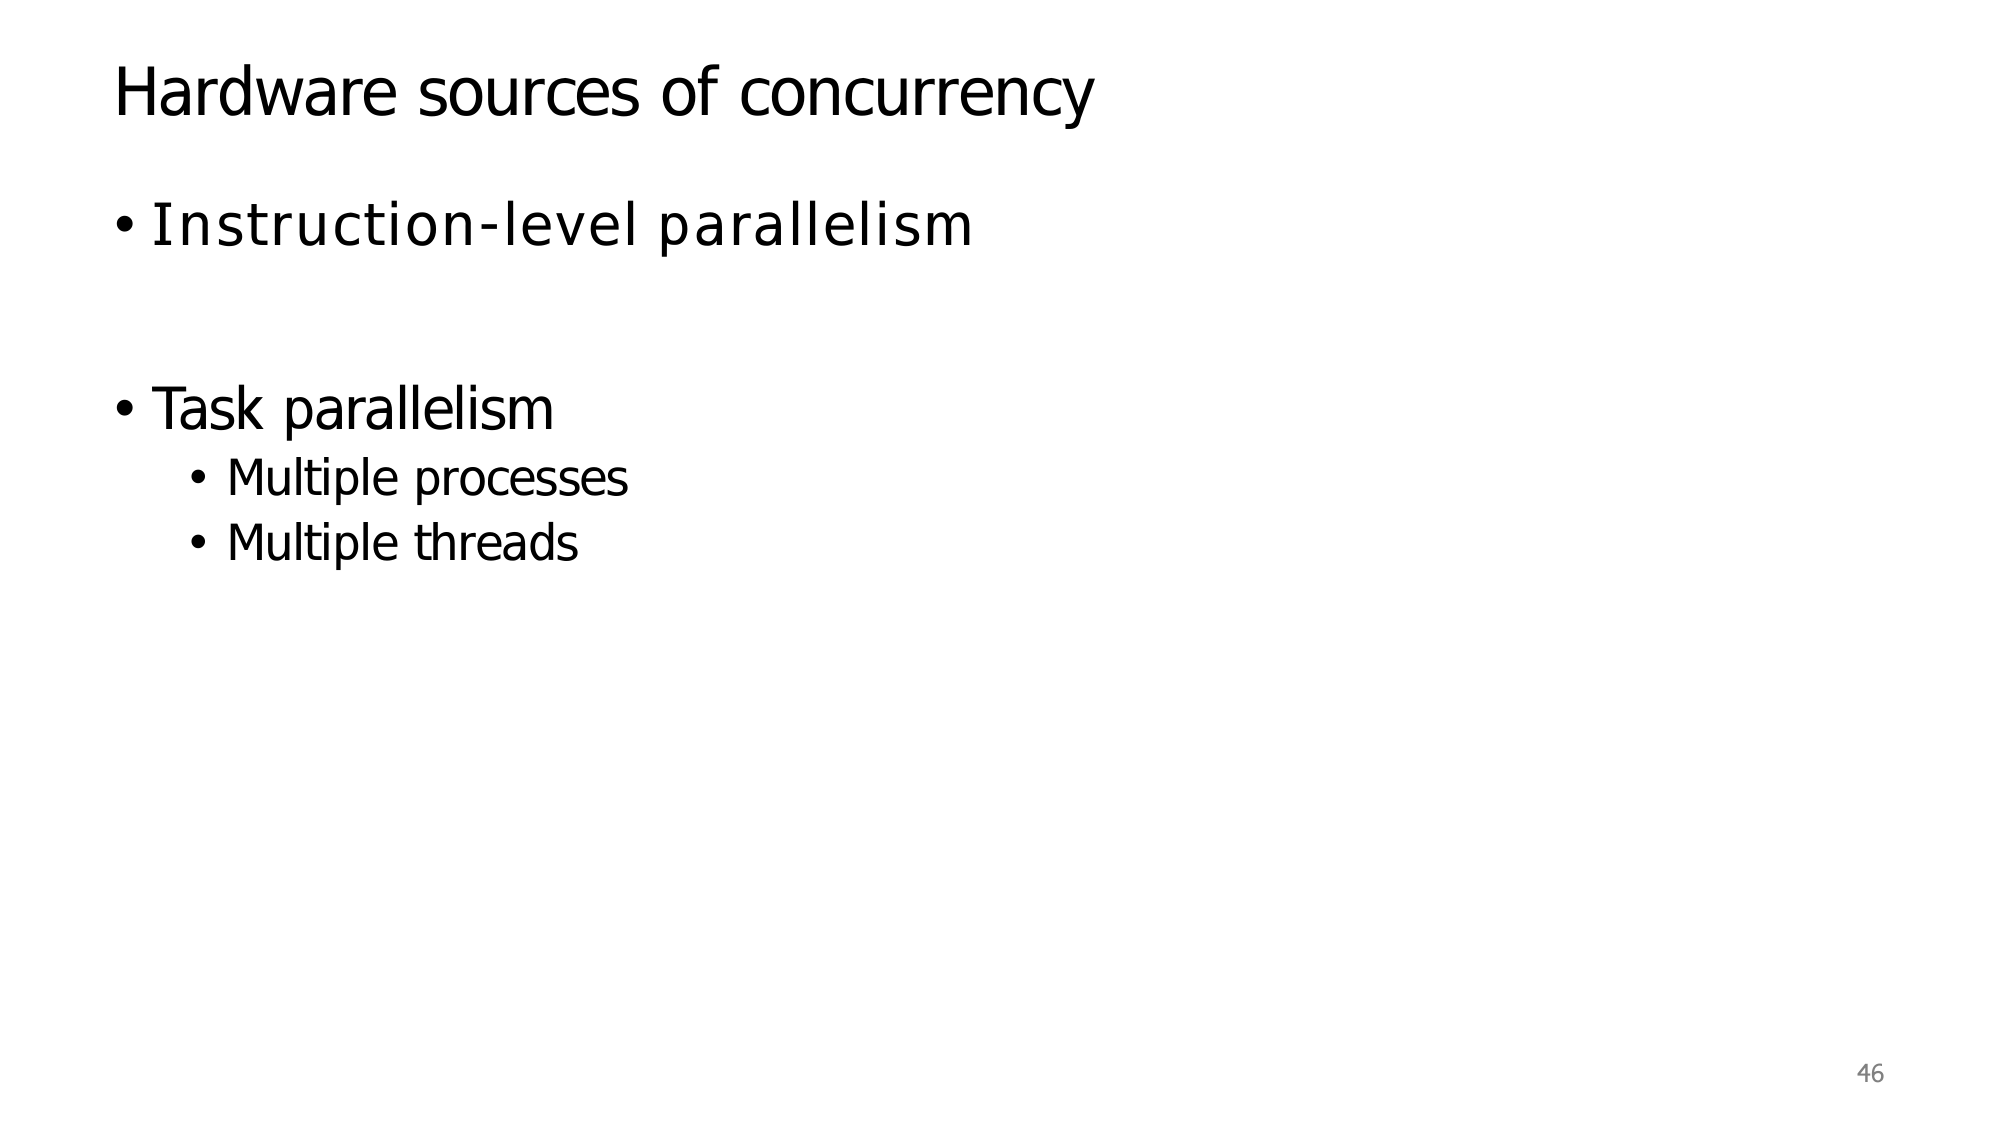

# Hardware sources of concurrency
Instruction-level parallelism

Task parallelism
Multiple processes
Multiple threads
46